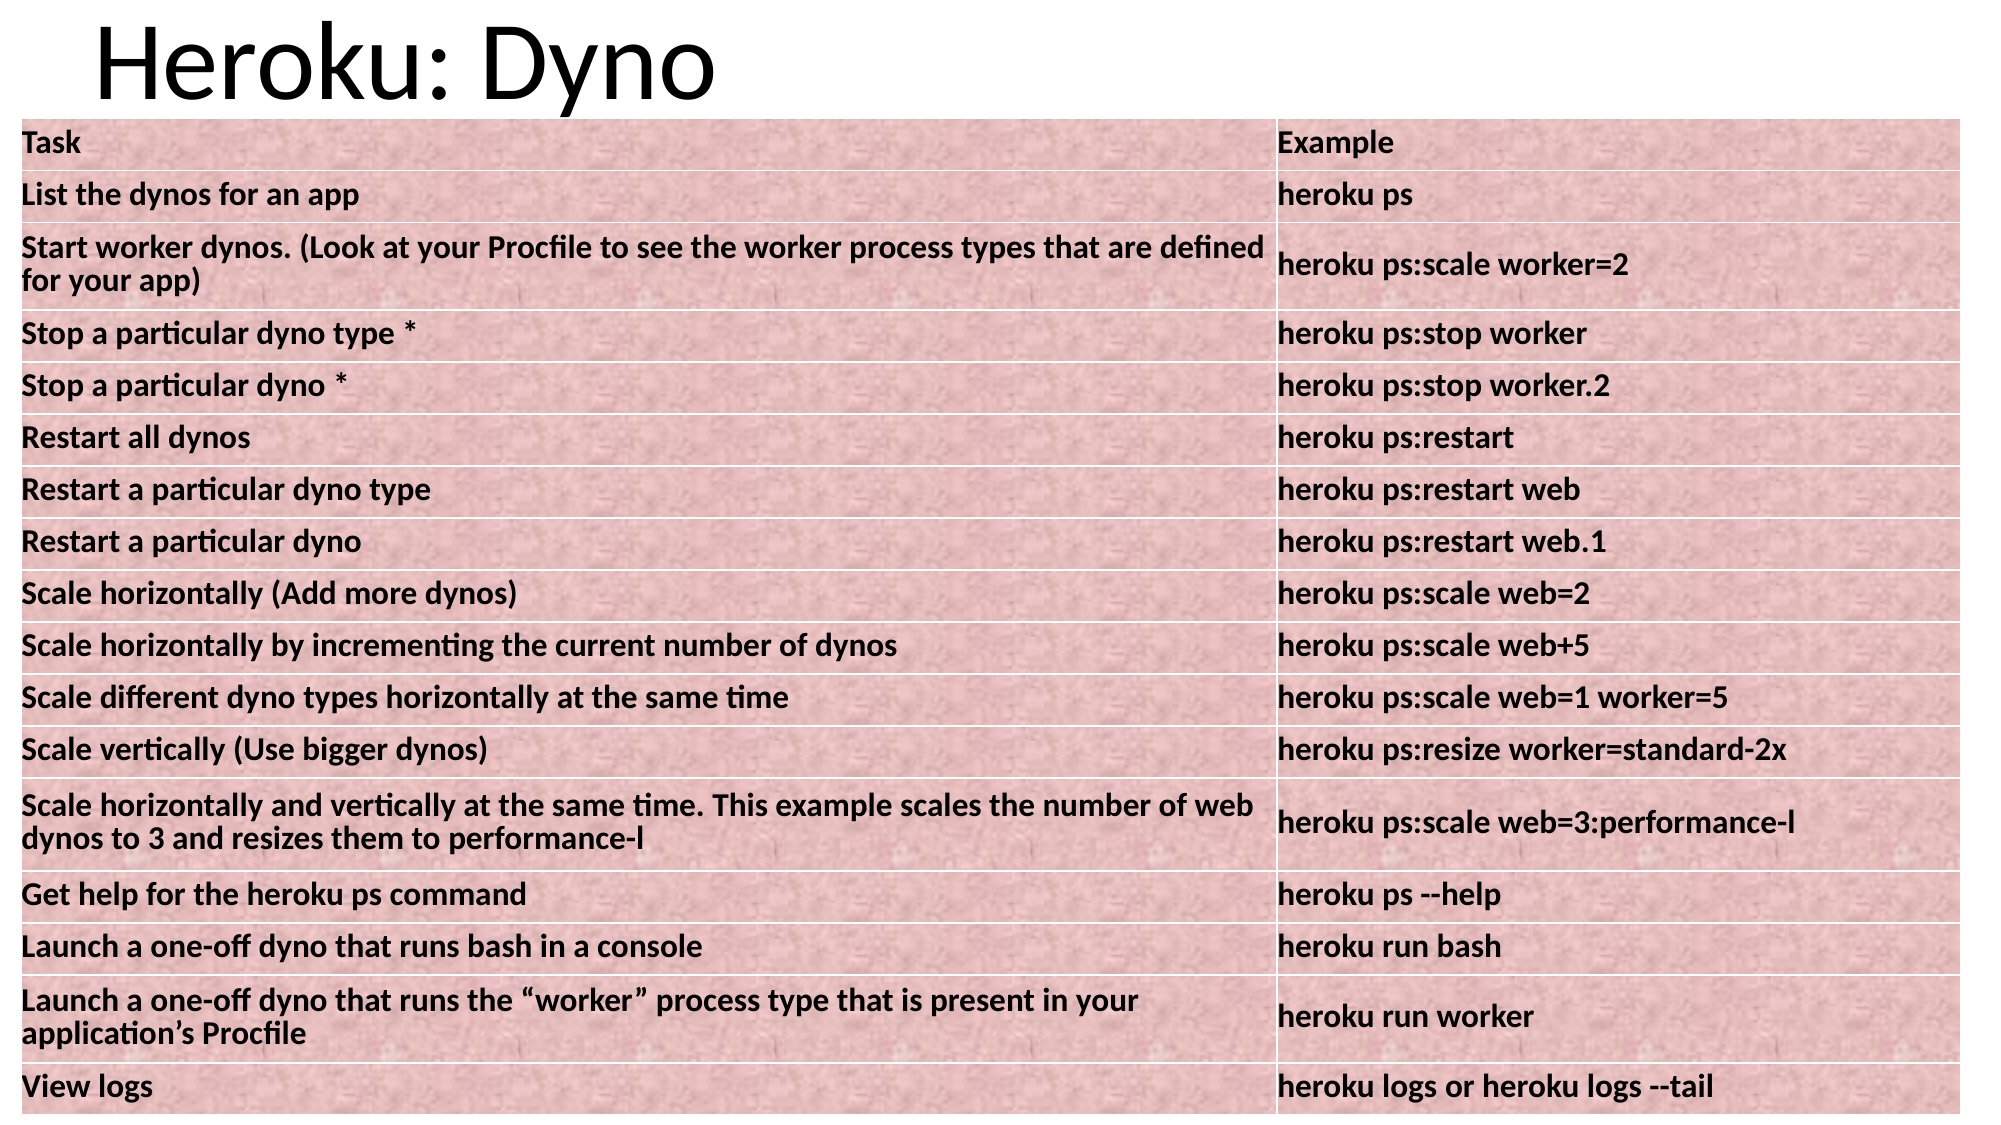

# Heroku: Dyno
| Task | Example |
| --- | --- |
| List the dynos for an app | heroku ps |
| Start worker dynos. (Look at your Procfile to see the worker process types that are defined for your app) | heroku ps:scale worker=2 |
| Stop a particular dyno type \* | heroku ps:stop worker |
| Stop a particular dyno \* | heroku ps:stop worker.2 |
| Restart all dynos | heroku ps:restart |
| Restart a particular dyno type | heroku ps:restart web |
| Restart a particular dyno | heroku ps:restart web.1 |
| Scale horizontally (Add more dynos) | heroku ps:scale web=2 |
| Scale horizontally by incrementing the current number of dynos | heroku ps:scale web+5 |
| Scale different dyno types horizontally at the same time | heroku ps:scale web=1 worker=5 |
| Scale vertically (Use bigger dynos) | heroku ps:resize worker=standard-2x |
| Scale horizontally and vertically at the same time. This example scales the number of web dynos to 3 and resizes them to performance-l | heroku ps:scale web=3:performance-l |
| Get help for the heroku ps command | heroku ps --help |
| Launch a one-off dyno that runs bash in a console | heroku run bash |
| Launch a one-off dyno that runs the “worker” process type that is present in your application’s Procfile | heroku run worker |
| View logs | heroku logs or heroku logs --tail |